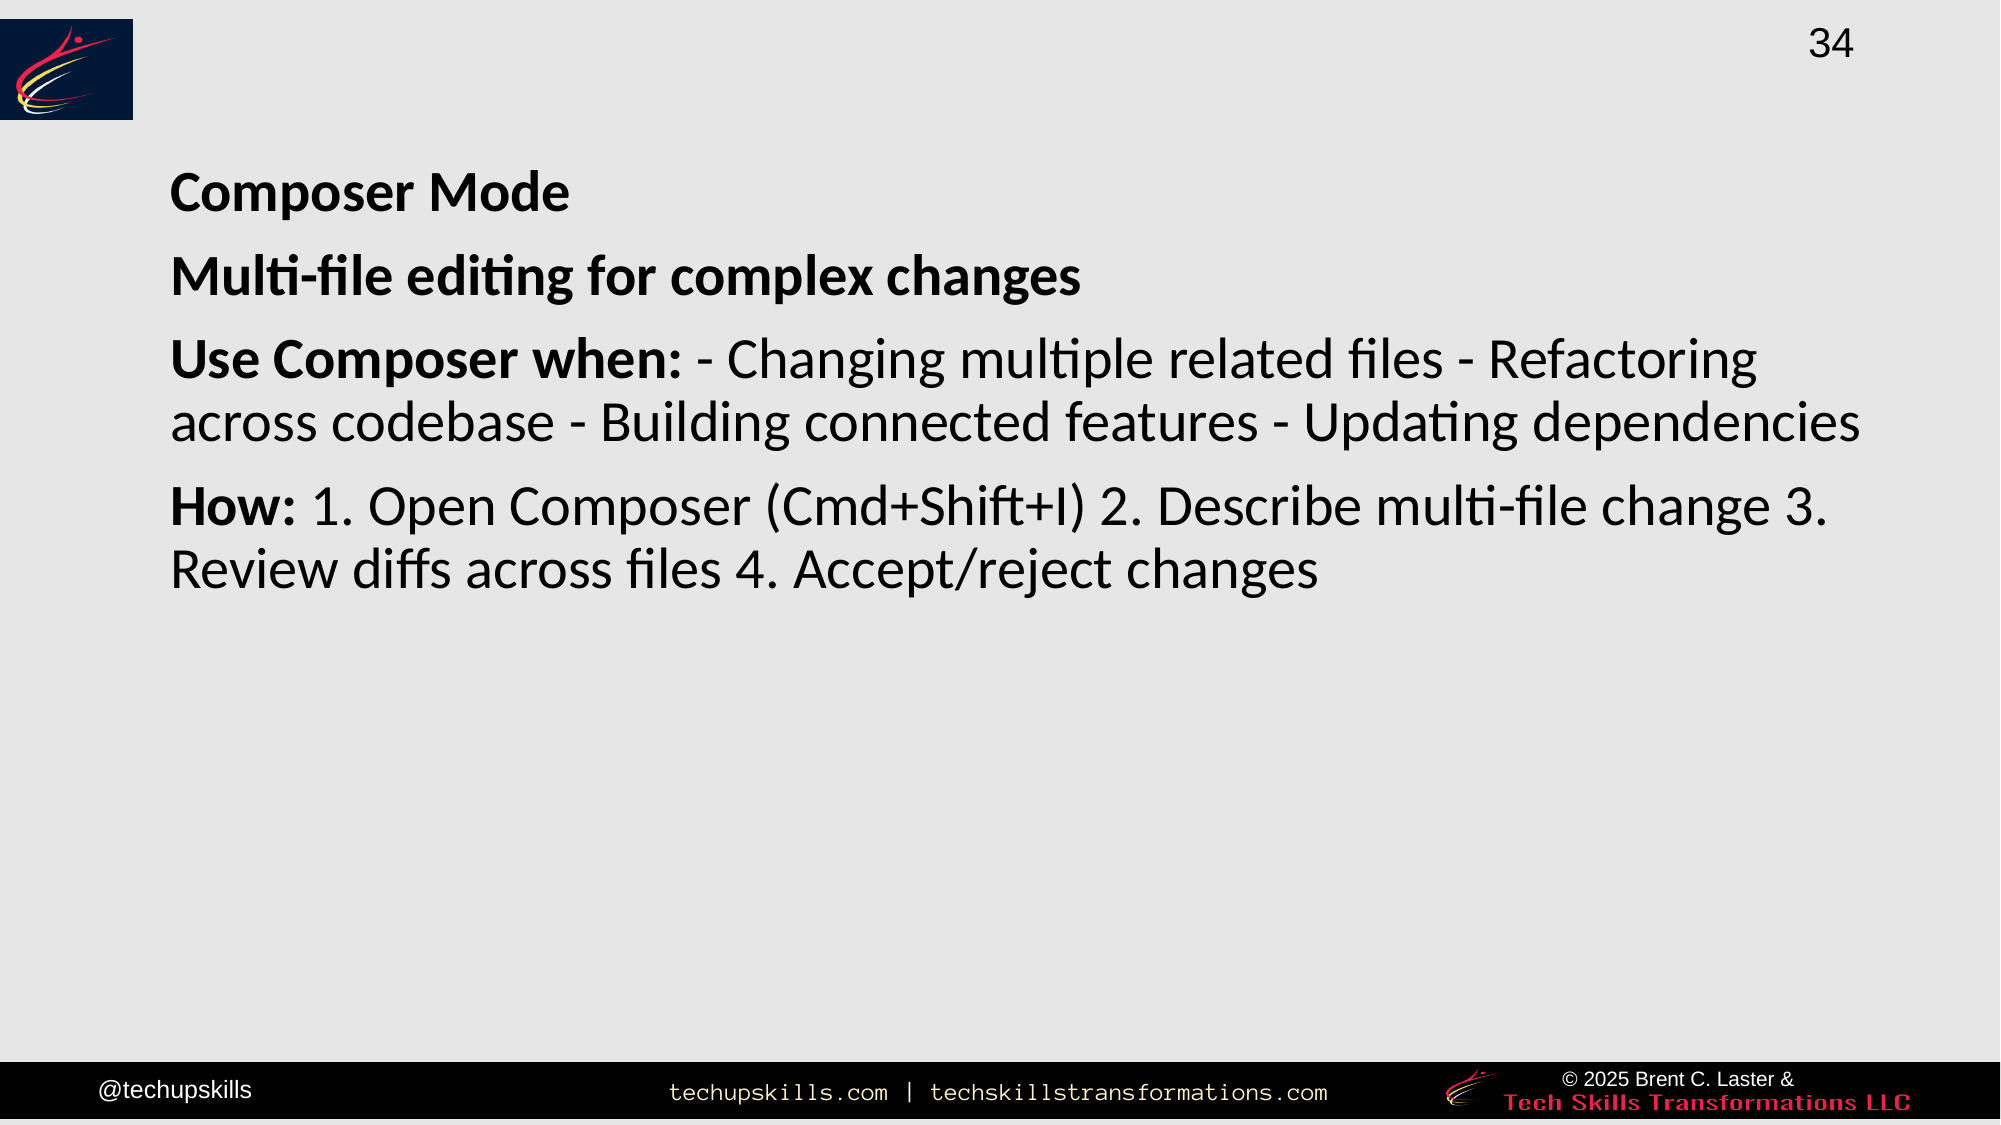

Composer Mode
Multi-file editing for complex changes
Use Composer when: - Changing multiple related files - Refactoring across codebase - Building connected features - Updating dependencies
How: 1. Open Composer (Cmd+Shift+I) 2. Describe multi-file change 3. Review diffs across files 4. Accept/reject changes